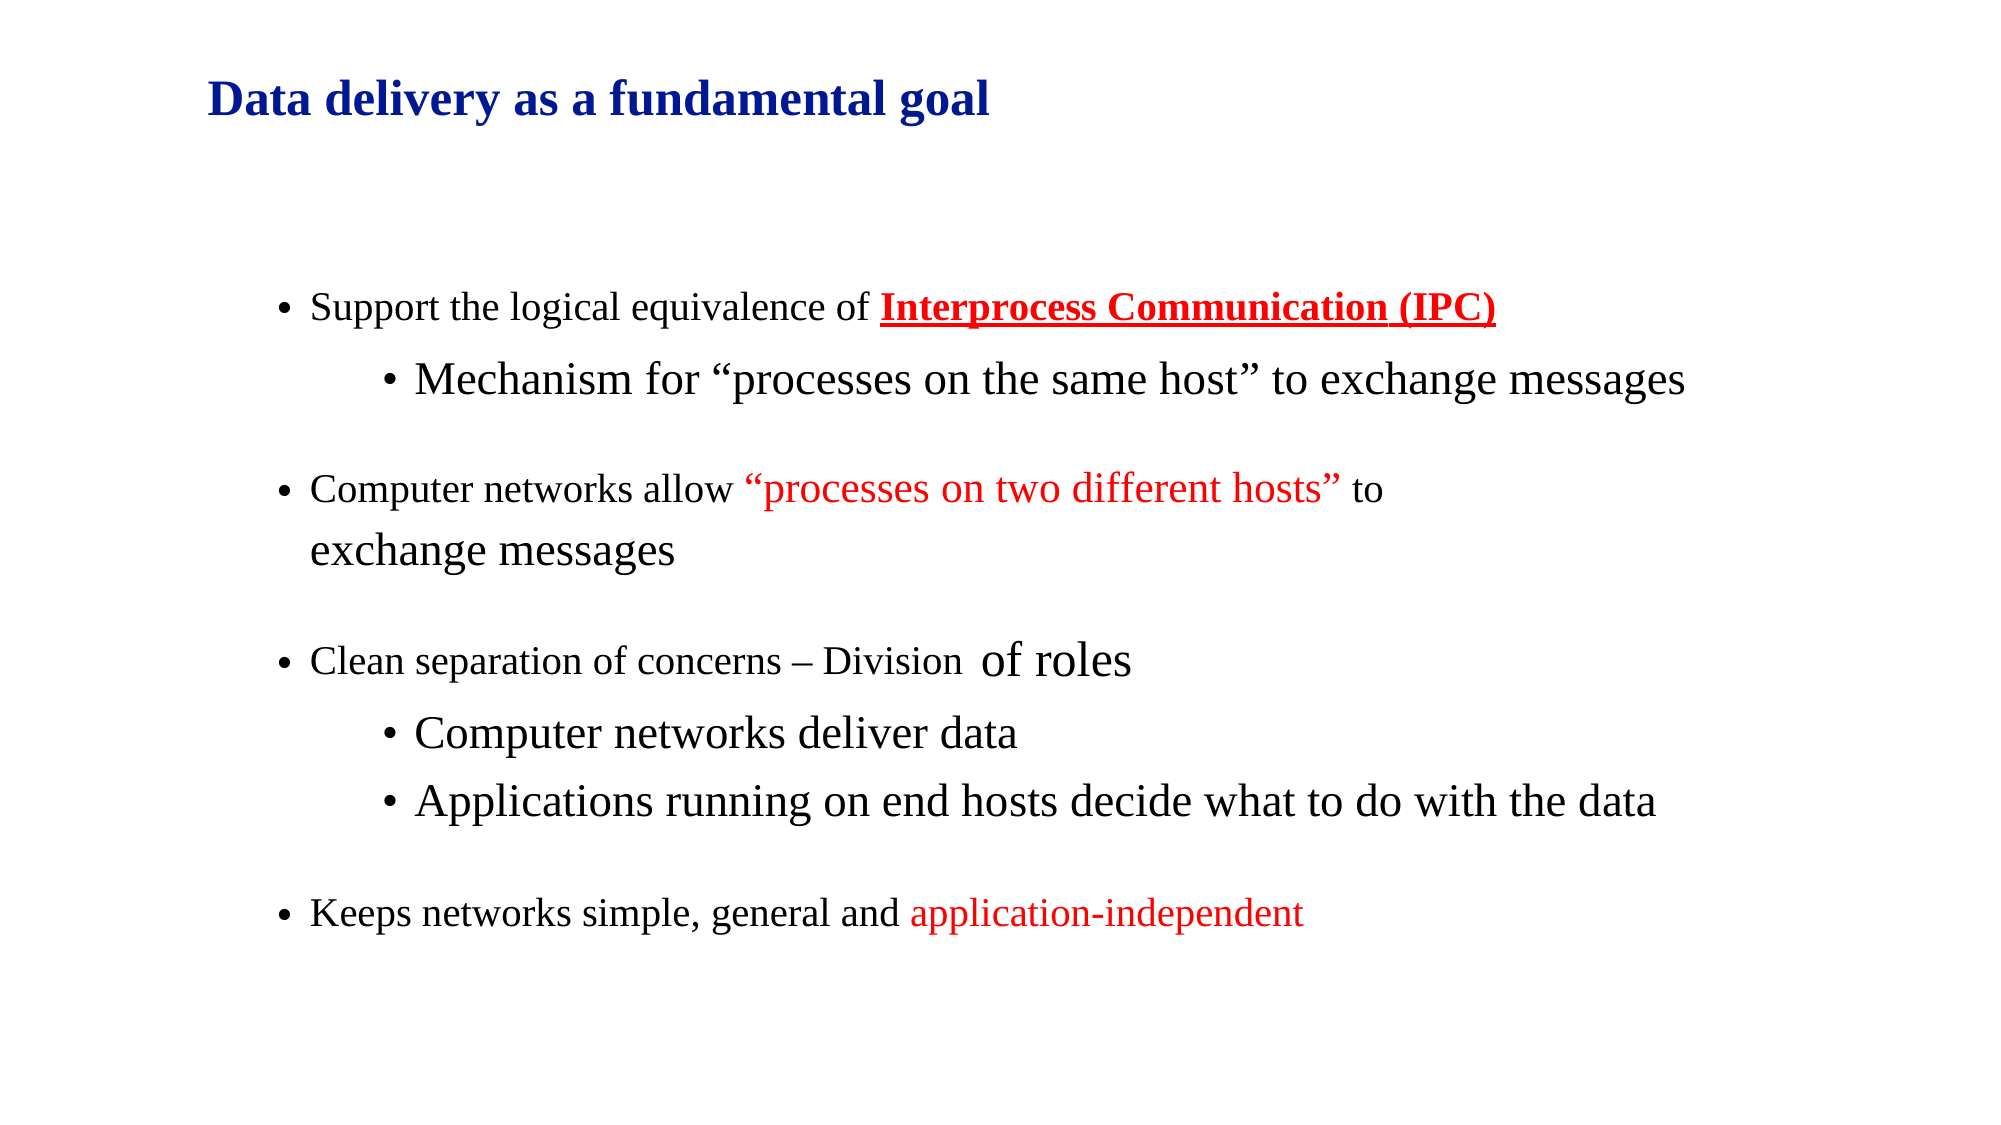

Data delivery as a fundamental goal
•
Support the logical equivalence of Interprocess Communication (IPC)
• Mechanism for “processes on the same host” to exchange messages
•
Computer networks allow “processes on two different hosts” to
exchange messages
•
Clean separation of concerns – Division of roles
• Computer networks deliver data
• Applications running on end hosts decide what to do with the data
•
Keeps networks simple, general and application-independent